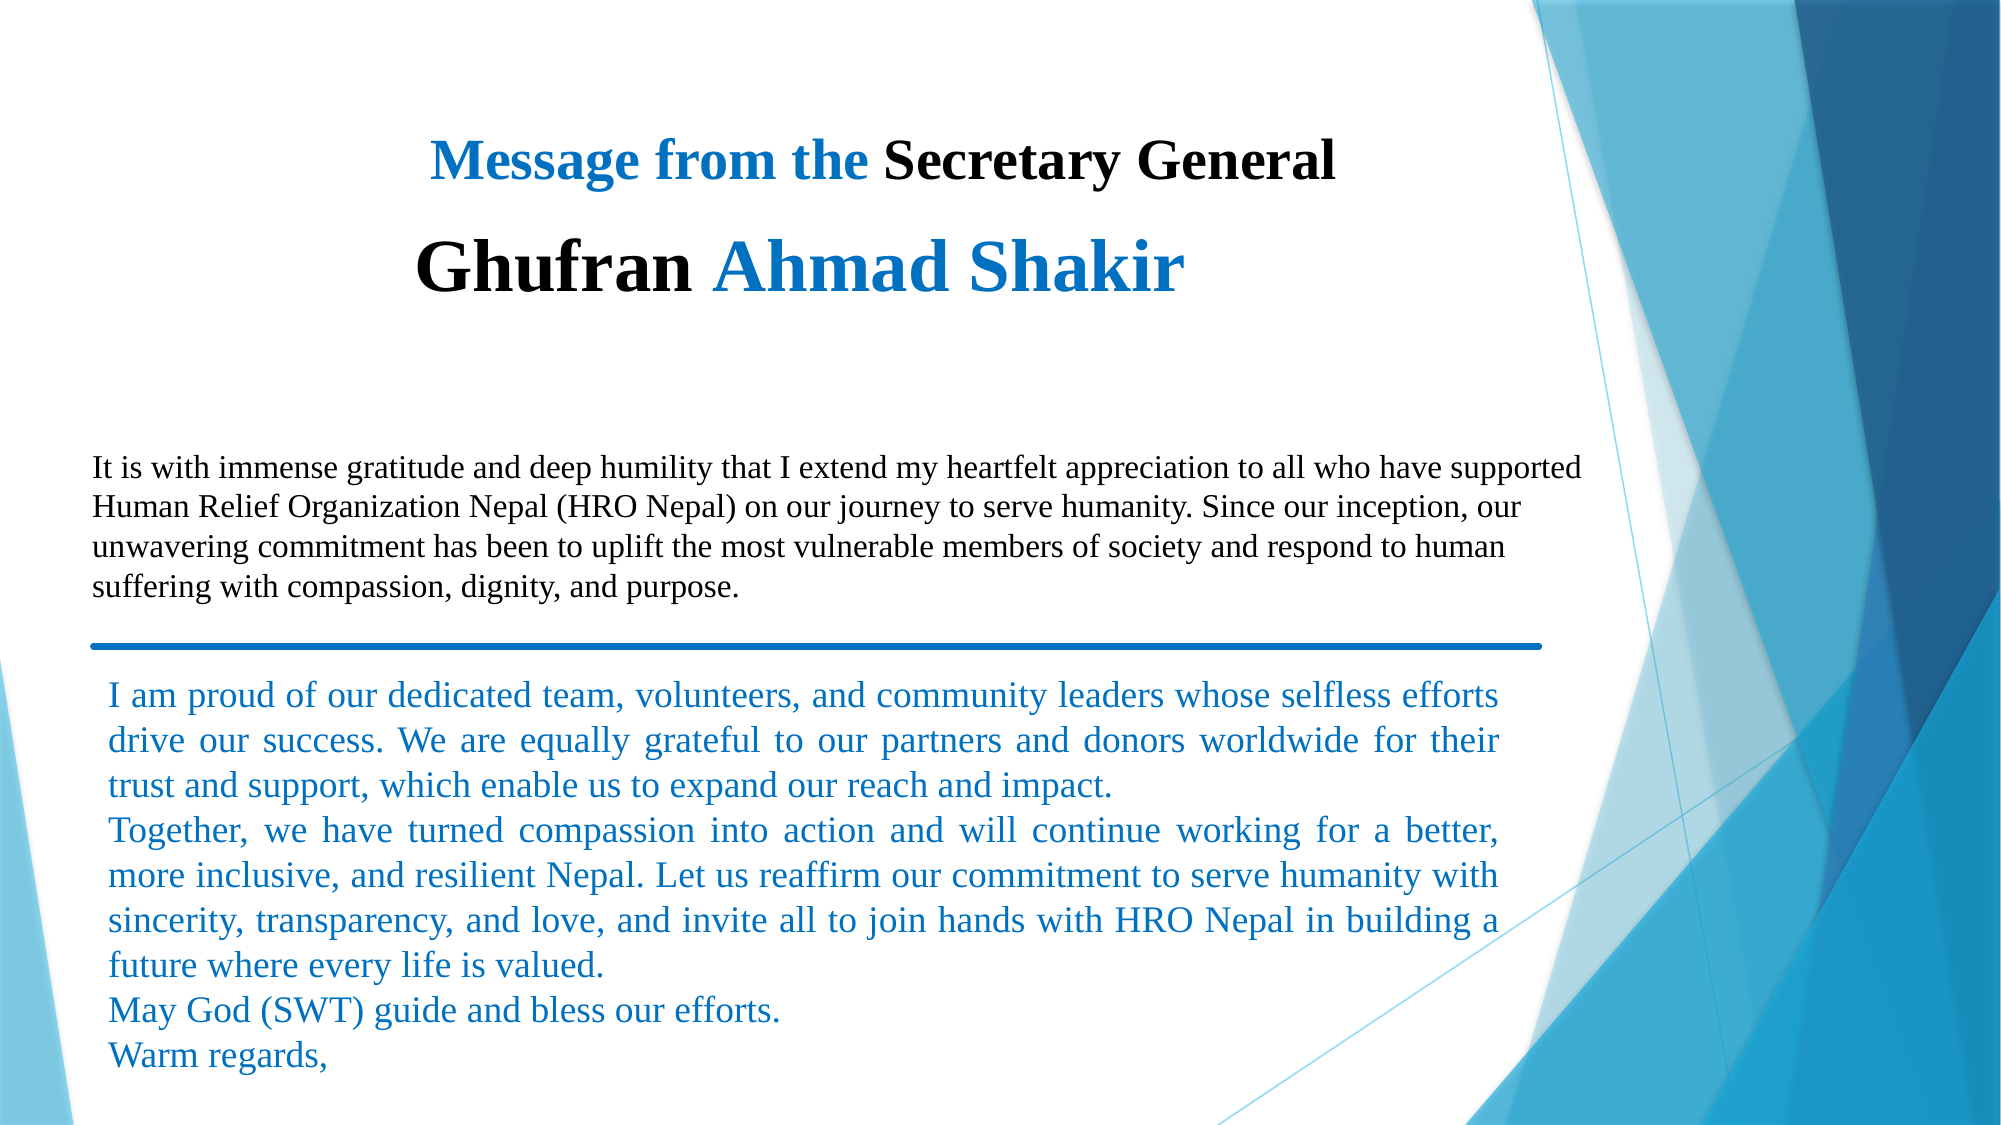

Message from the Secretary General
Ghufran Ahmad Shakir
It is with immense gratitude and deep humility that I extend my heartfelt appreciation to all who have supported Human Relief Organization Nepal (HRO Nepal) on our journey to serve humanity. Since our inception, our unwavering commitment has been to uplift the most vulnerable members of society and respond to human suffering with compassion, dignity, and purpose.

I am proud of our dedicated team, volunteers, and community leaders whose selfless efforts drive our success. We are equally grateful to our partners and donors worldwide for their trust and support, which enable us to expand our reach and impact.
Together, we have turned compassion into action and will continue working for a better, more inclusive, and resilient Nepal. Let us reaffirm our commitment to serve humanity with sincerity, transparency, and love, and invite all to join hands with HRO Nepal in building a future where every life is valued.
May God (SWT) guide and bless our efforts.
Warm regards,